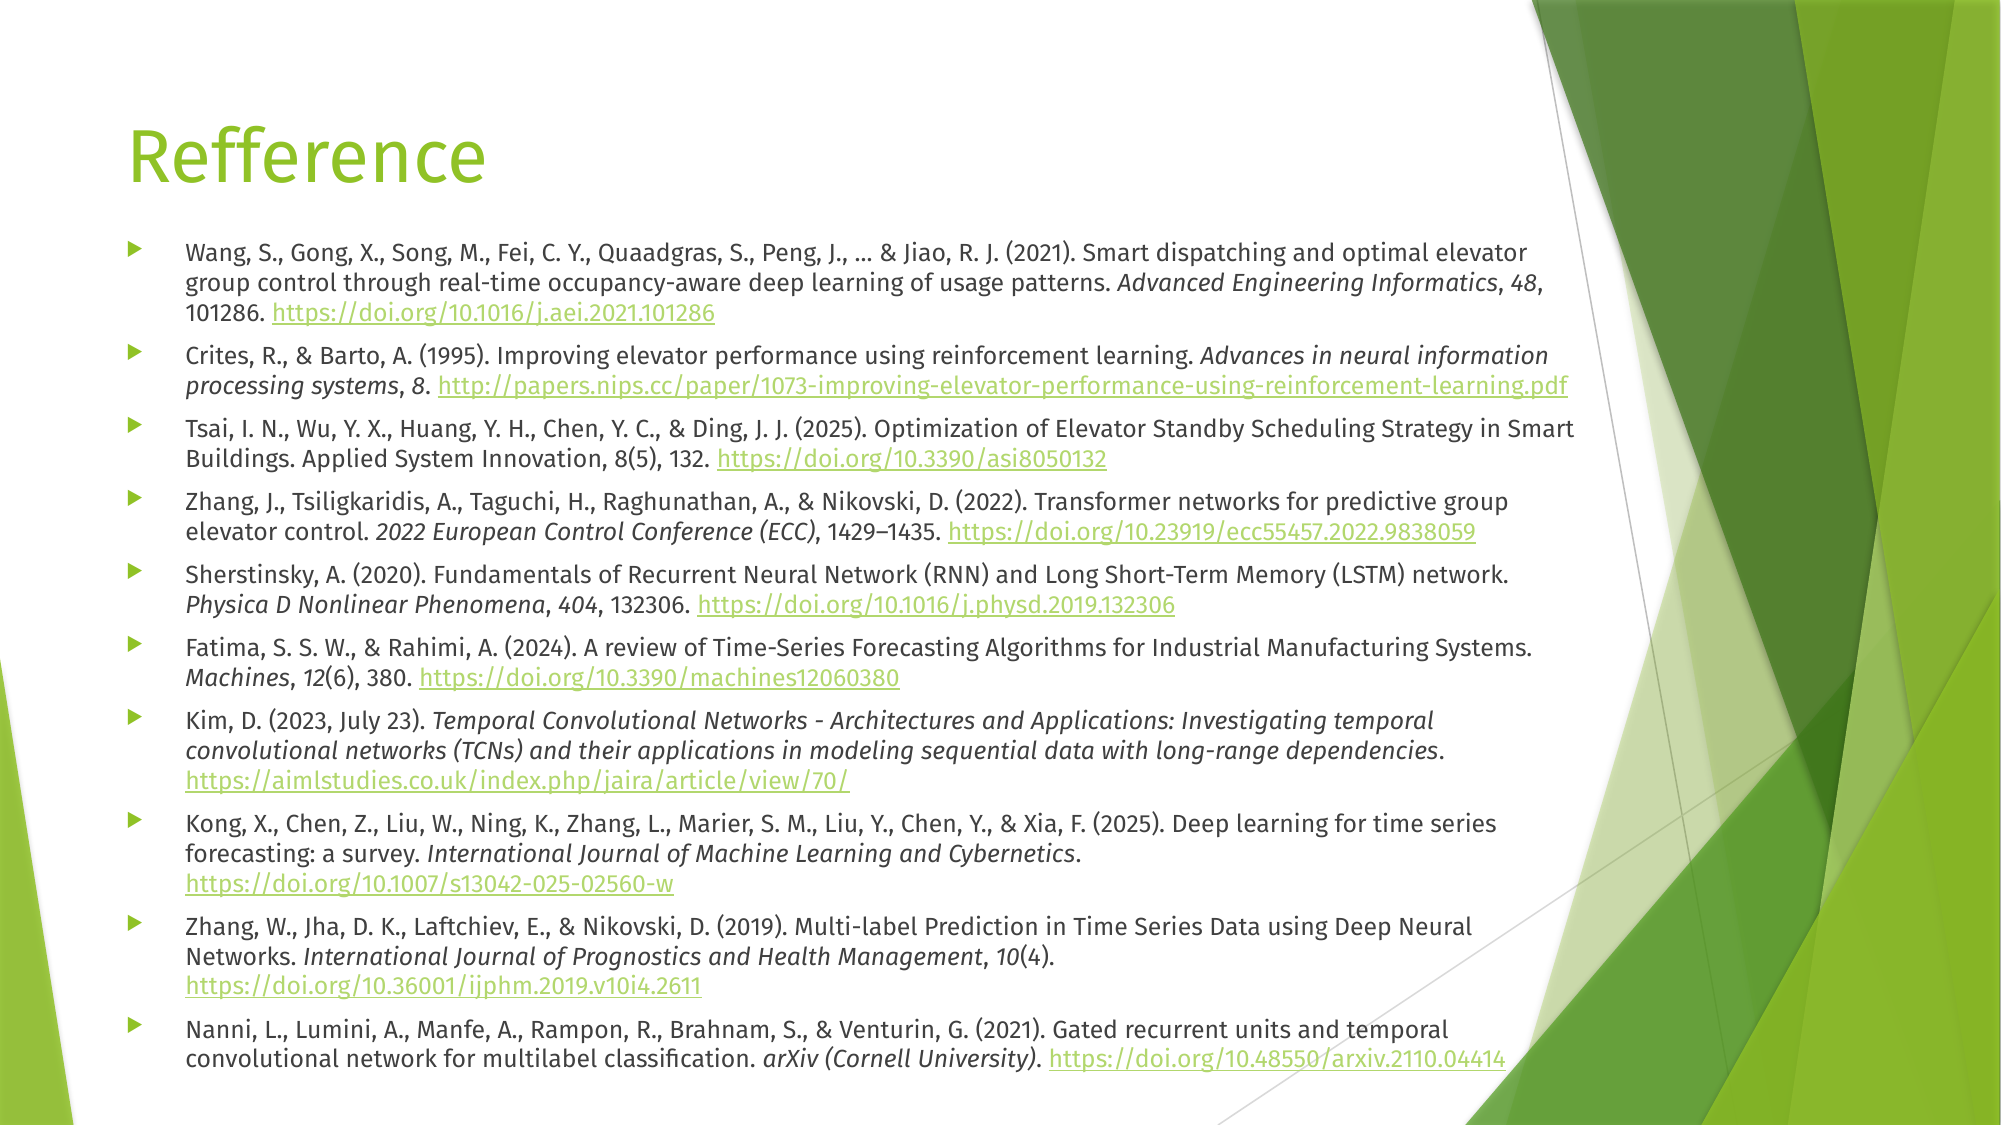

# Refference
Wang, S., Gong, X., Song, M., Fei, C. Y., Quaadgras, S., Peng, J., ... & Jiao, R. J. (2021). Smart dispatching and optimal elevator group control through real-time occupancy-aware deep learning of usage patterns. Advanced Engineering Informatics, 48, 101286. https://doi.org/10.1016/j.aei.2021.101286
Crites, R., & Barto, A. (1995). Improving elevator performance using reinforcement learning. Advances in neural information processing systems, 8. http://papers.nips.cc/paper/1073-improving-elevator-performance-using-reinforcement-learning.pdf
Tsai, I. N., Wu, Y. X., Huang, Y. H., Chen, Y. C., & Ding, J. J. (2025). Optimization of Elevator Standby Scheduling Strategy in Smart Buildings. Applied System Innovation, 8(5), 132. https://doi.org/10.3390/asi8050132
Zhang, J., Tsiligkaridis, A., Taguchi, H., Raghunathan, A., & Nikovski, D. (2022). Transformer networks for predictive group elevator control. 2022 European Control Conference (ECC), 1429–1435. https://doi.org/10.23919/ecc55457.2022.9838059
Sherstinsky, A. (2020). Fundamentals of Recurrent Neural Network (RNN) and Long Short-Term Memory (LSTM) network. Physica D Nonlinear Phenomena, 404, 132306. https://doi.org/10.1016/j.physd.2019.132306
Fatima, S. S. W., & Rahimi, A. (2024). A review of Time-Series Forecasting Algorithms for Industrial Manufacturing Systems. Machines, 12(6), 380. https://doi.org/10.3390/machines12060380
Kim, D. (2023, July 23). Temporal Convolutional Networks - Architectures and Applications: Investigating temporal convolutional networks (TCNs) and their applications in modeling sequential data with long-range dependencies. https://aimlstudies.co.uk/index.php/jaira/article/view/70/
Kong, X., Chen, Z., Liu, W., Ning, K., Zhang, L., Marier, S. M., Liu, Y., Chen, Y., & Xia, F. (2025). Deep learning for time series forecasting: a survey. International Journal of Machine Learning and Cybernetics. https://doi.org/10.1007/s13042-025-02560-w
Zhang, W., Jha, D. K., Laftchiev, E., & Nikovski, D. (2019). Multi-label Prediction in Time Series Data using Deep Neural Networks. International Journal of Prognostics and Health Management, 10(4). https://doi.org/10.36001/ijphm.2019.v10i4.2611
Nanni, L., Lumini, A., Manfe, A., Rampon, R., Brahnam, S., & Venturin, G. (2021). Gated recurrent units and temporal convolutional network for multilabel classification. arXiv (Cornell University). https://doi.org/10.48550/arxiv.2110.04414